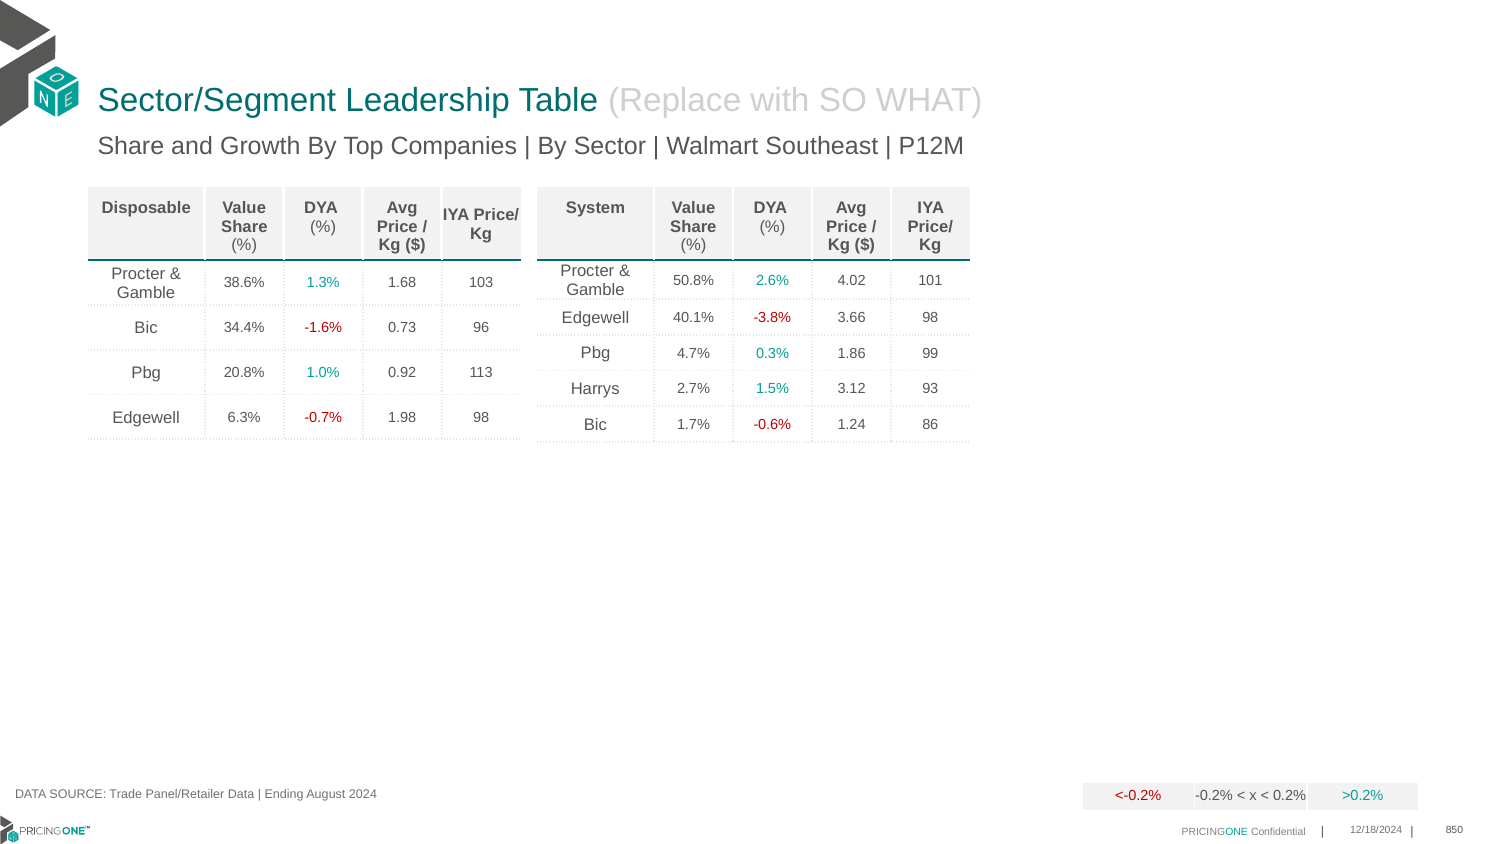

# Sector/Segment Leadership Table (Replace with SO WHAT)
Share and Growth By Top Companies | By Sector | Walmart Southeast | P12M
| Disposable | Value Share (%) | DYA (%) | Avg Price /Kg ($) | IYA Price/ Kg |
| --- | --- | --- | --- | --- |
| Procter & Gamble | 38.6% | 1.3% | 1.68 | 103 |
| Bic | 34.4% | -1.6% | 0.73 | 96 |
| Pbg | 20.8% | 1.0% | 0.92 | 113 |
| Edgewell | 6.3% | -0.7% | 1.98 | 98 |
| System | Value Share (%) | DYA (%) | Avg Price /Kg ($) | IYA Price/Kg |
| --- | --- | --- | --- | --- |
| Procter & Gamble | 50.8% | 2.6% | 4.02 | 101 |
| Edgewell | 40.1% | -3.8% | 3.66 | 98 |
| Pbg | 4.7% | 0.3% | 1.86 | 99 |
| Harrys | 2.7% | 1.5% | 3.12 | 93 |
| Bic | 1.7% | -0.6% | 1.24 | 86 |
DATA SOURCE: Trade Panel/Retailer Data | Ending August 2024
| <-0.2% | -0.2% < x < 0.2% | >0.2% |
| --- | --- | --- |

12/18/2024
850